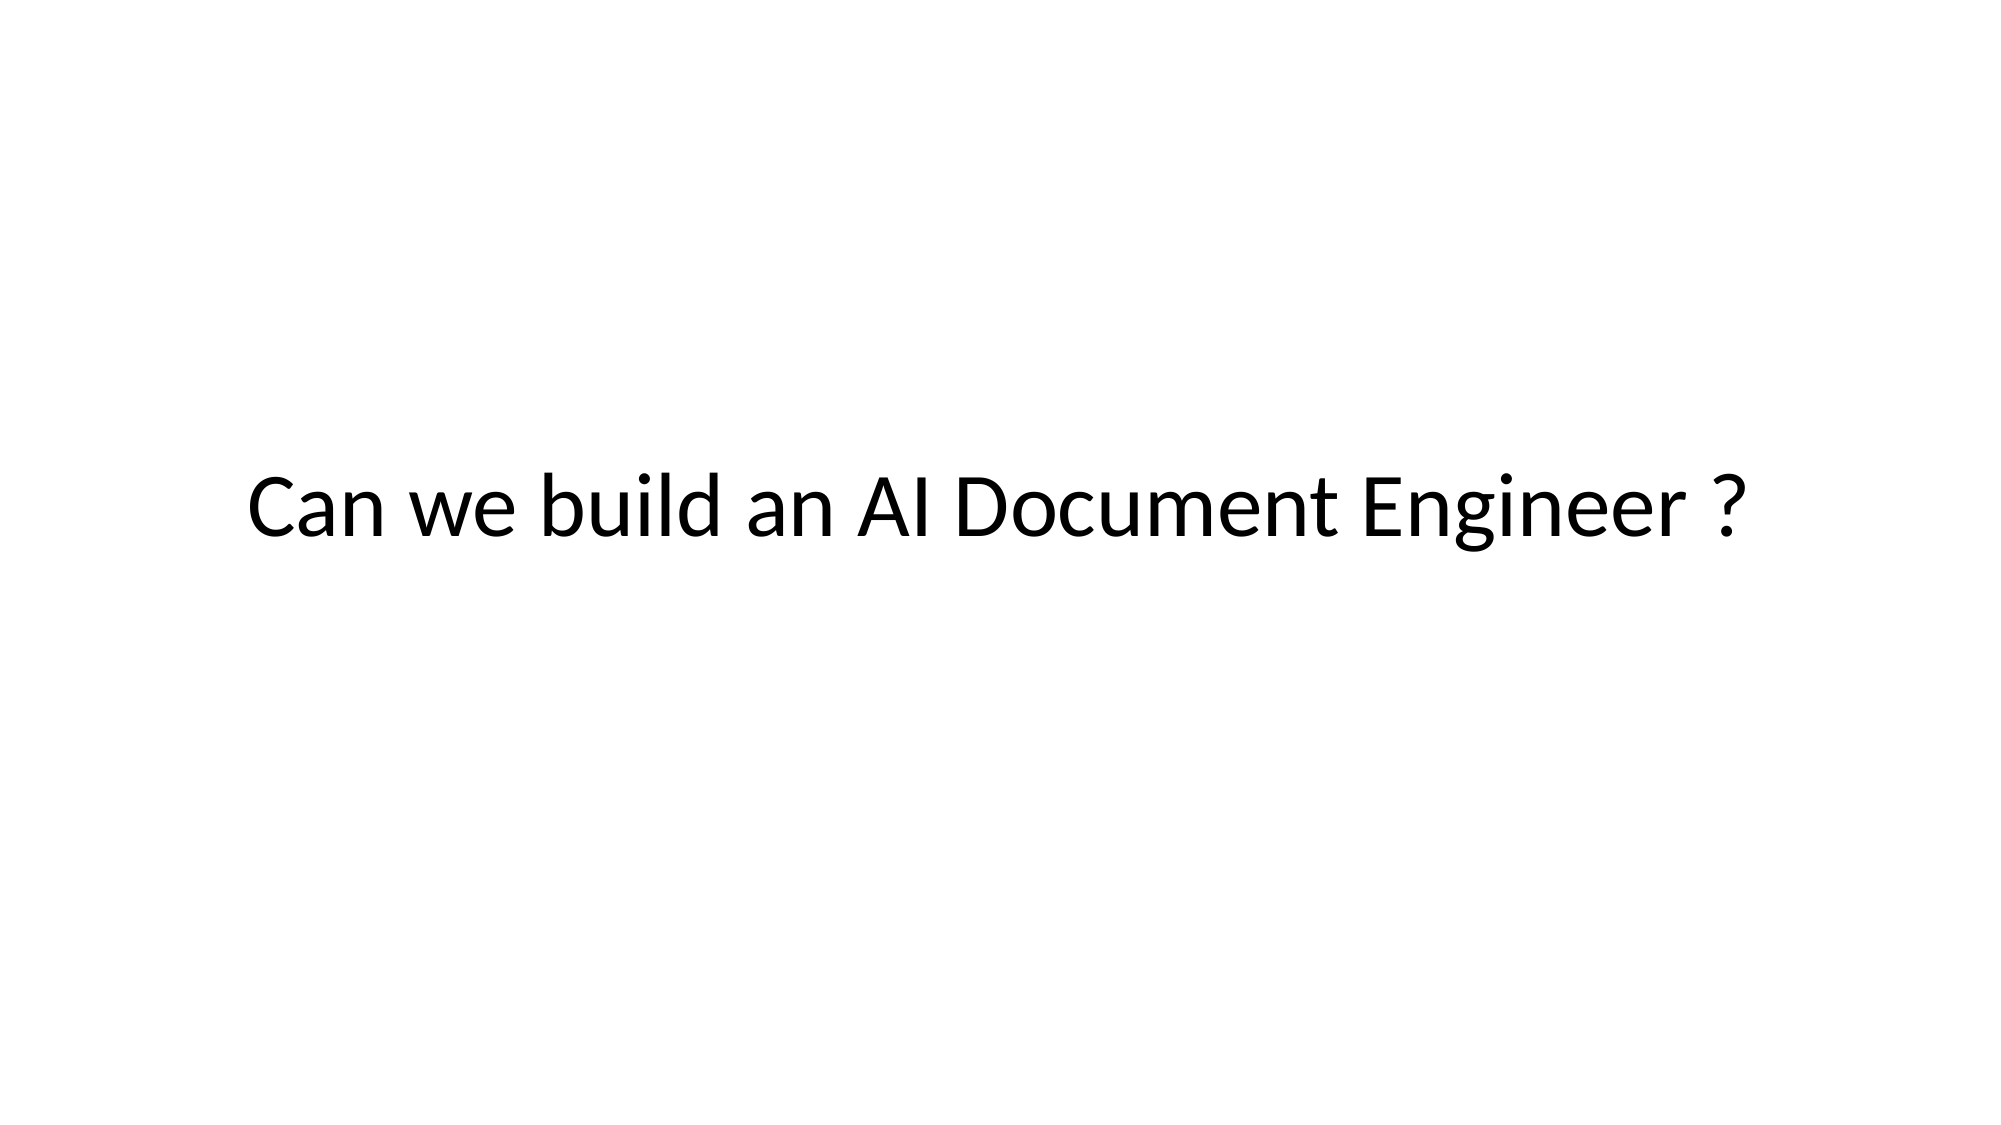

Can we build an AI Document Engineer ?